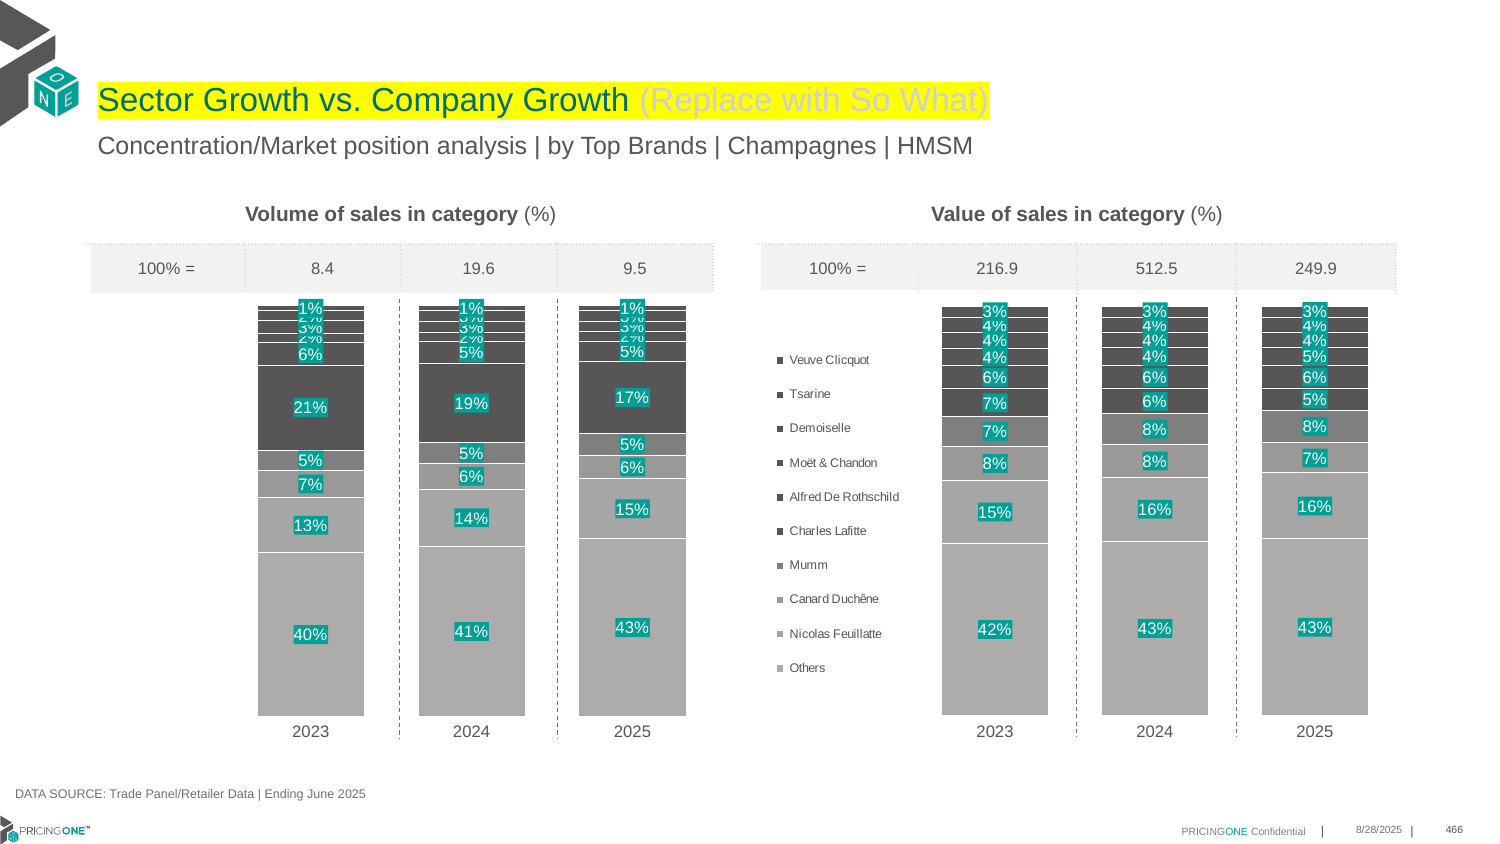

# Sector Growth vs. Company Growth (Replace with So What)
Concentration/Market position analysis | by Top Brands | Champagnes | HMSM
| Volume of sales in category (%) |  |  |  |
| --- | --- | --- | --- |
| 100% = | 8.4 | 19.6 | 9.5 |
| Value of sales in category (%) |  |  |  |
| --- | --- | --- | --- |
| 100% = | 216.9 | 512.5 | 249.9 |

### Chart

| Category | Others | Nicolas Feuillatte | Canard Duchêne | Mumm | Charles Lafitte | Alfred De Rothschild | Moët & Chandon | Demoiselle | Tsarine | Veuve Clicquot |
|---|---|---|---|---|---|---|---|---|---|---|
| 2023 | 0.39815275144984047 | 0.13440047022178114 | 0.06730791446225268 | 0.04878527037453141 | 0.20657400695875563 | 0.055980812844428775 | 0.022040209468959435 | 0.029705375168866243 | 0.024768884438328583 | 0.012284304612255574 |
| 2024 | 0.4135252893059847 | 0.14005710179665173 | 0.06275775896507142 | 0.05086338069693802 | 0.19161137083877358 | 0.05341450620474708 | 0.022338876317304242 | 0.027981769287810158 | 0.025354780329107495 | 0.012095166257611553 |
| 2025 | 0.43206117325680127 | 0.1468613872456795 | 0.05727721768802814 | 0.053363317985908945 | 0.17358399877237515 | 0.05032173367346658 | 0.022698589140296935 | 0.025905568847074678 | 0.026060078793731758 | 0.011866934596637095 |

### Chart

| Category | Others | Nicolas Feuillatte | Canard Duchêne | Mumm | Charles Lafitte | Alfred De Rothschild | Moët & Chandon | Demoiselle | Tsarine | Veuve Clicquot |
|---|---|---|---|---|---|---|---|---|---|---|
| 2023 | 0.4206709975794992 | 0.15359693308726075 | 0.08346976384171641 | 0.07186259564825301 | 0.06857510551986802 | 0.05632028515542617 | 0.04239066443682677 | 0.03895198262508162 | 0.03663568952206457 | 0.02752598258400344 |
| 2024 | 0.42565415735532225 | 0.15707125930797244 | 0.07879293095005889 | 0.07566648368697082 | 0.061295730684563385 | 0.056072400335527205 | 0.04367340385165145 | 0.03747309787580263 | 0.03704499109881132 | 0.027255544853319696 |
| 2025 | 0.43155528001948323 | 0.1611845121201696 | 0.07325543244456675 | 0.08017010059969064 | 0.05267685954741795 | 0.05577880150455801 | 0.0451920976234192 | 0.03572204482142942 | 0.03752955759578129 | 0.02693531372348388 |
DATA SOURCE: Trade Panel/Retailer Data | Ending June 2025

8/28/2025
466